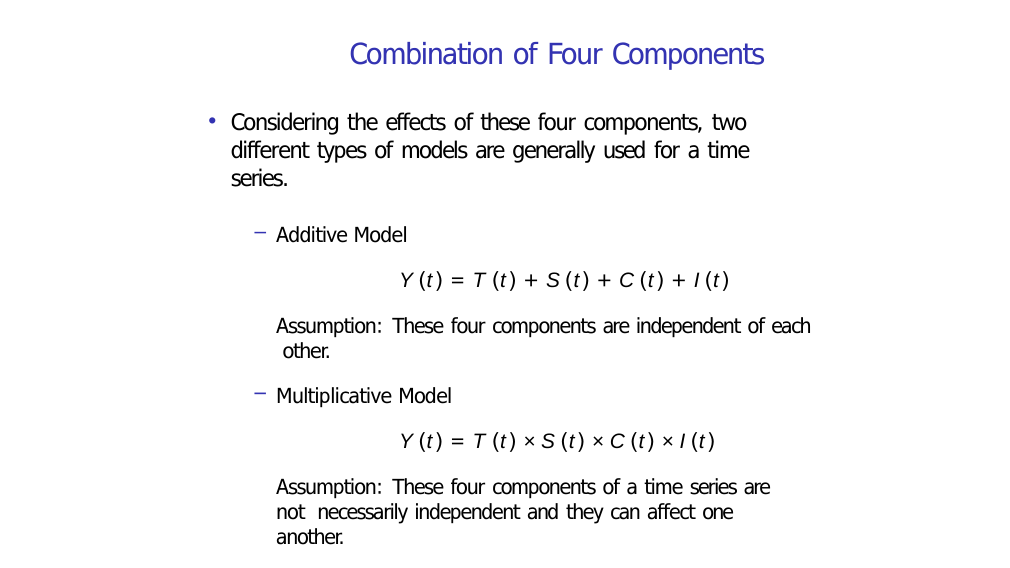

# Combination of Four Components
Considering the effects of these four components, two  different types of models are generally used for a time series.

Additive Model

Y (t) = T (t) + S (t) + C (t) + I (t)

Assumption: These four components are independent of each  other.

Multiplicative Model

Y (t) = T (t) × S (t) × C (t) × I (t)
Assumption: These four components of a time series are not  necessarily independent and they can affect one another.